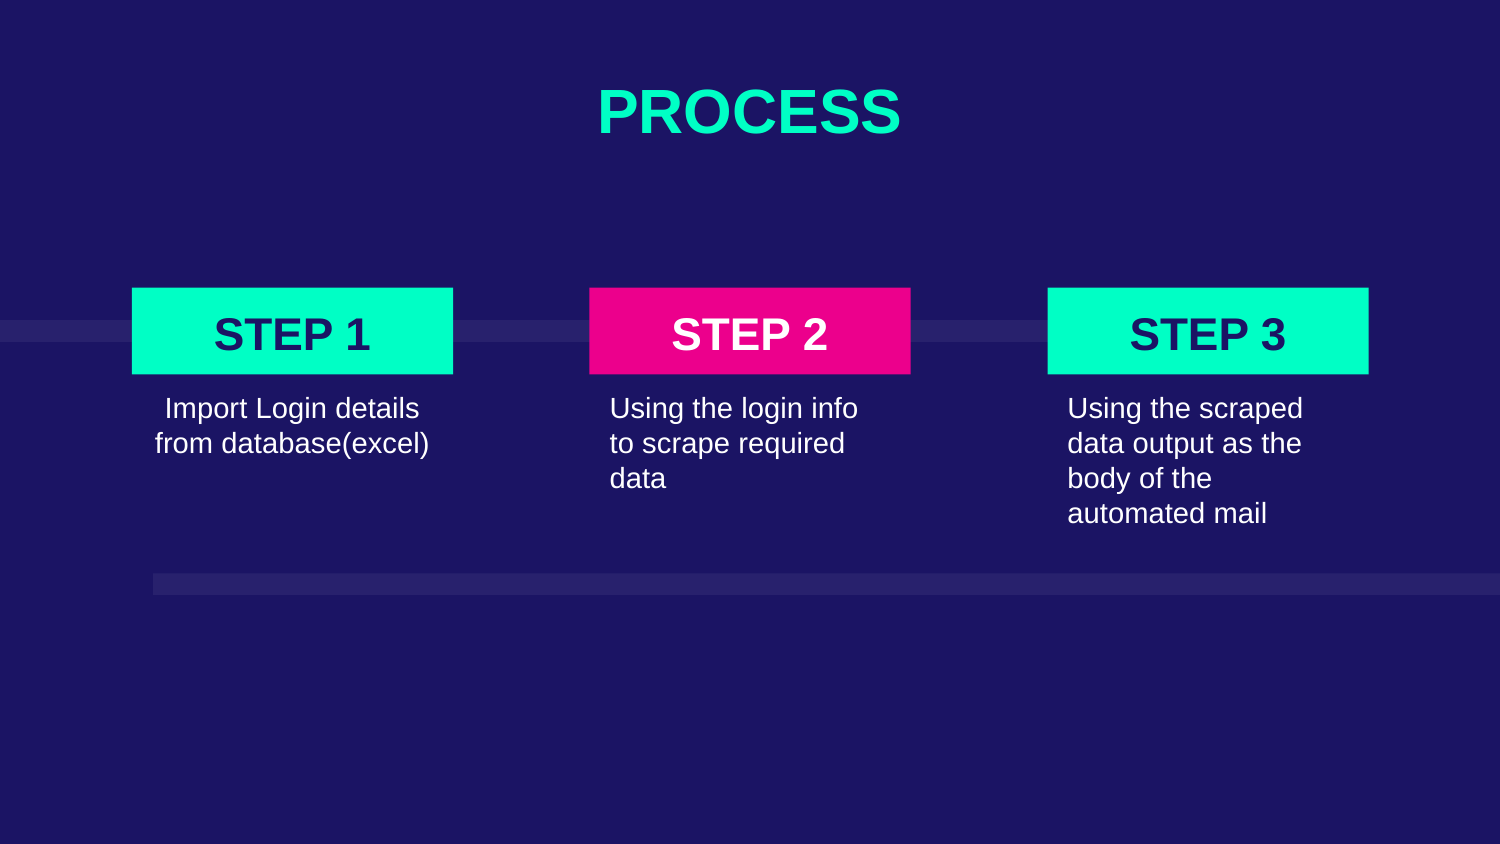

PROCESS
STEP 1
STEP 2
# STEP 3
Import Login details from database(excel)

Using the login info to scrape required data

Using the scraped data output as the body of the automated mail